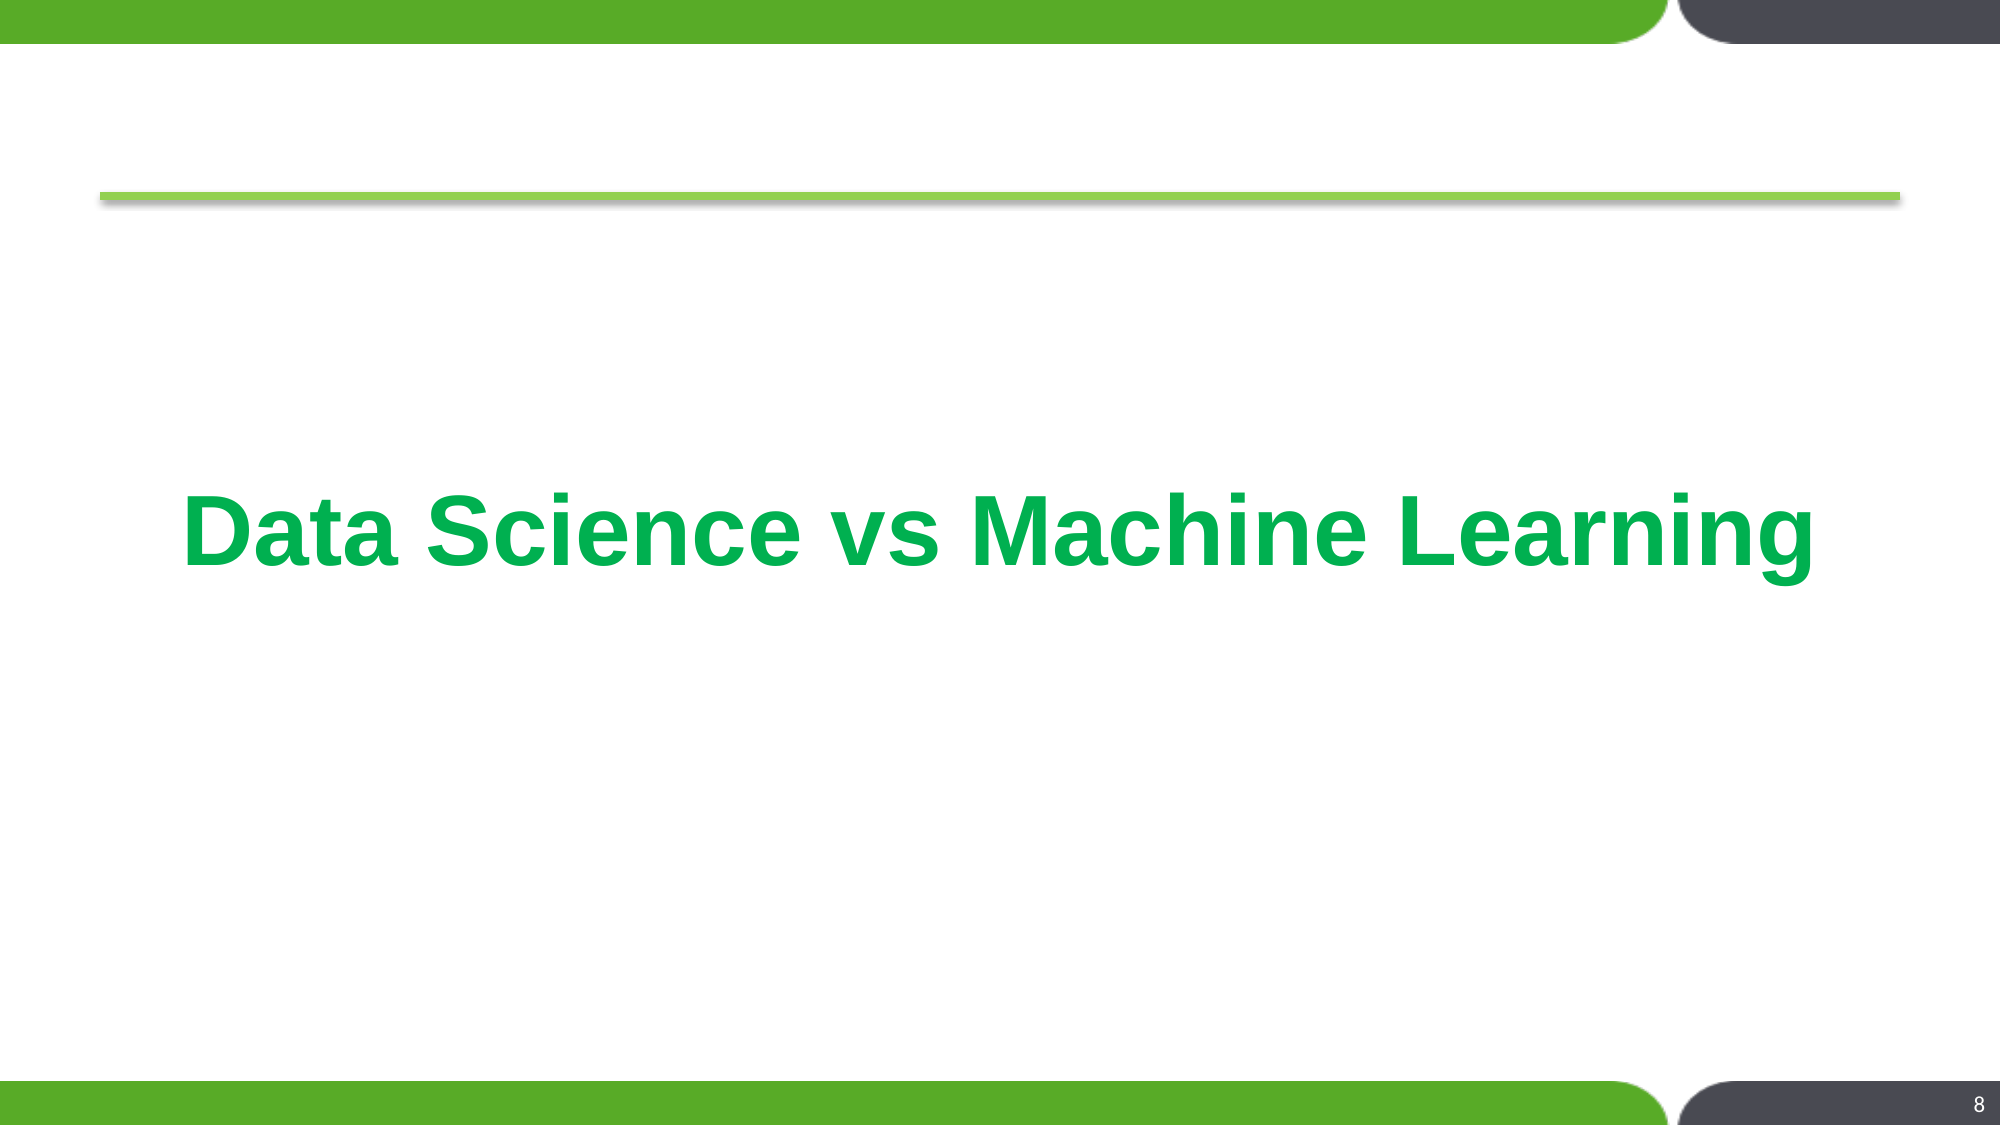

# Data Science vs Machine Learning
8